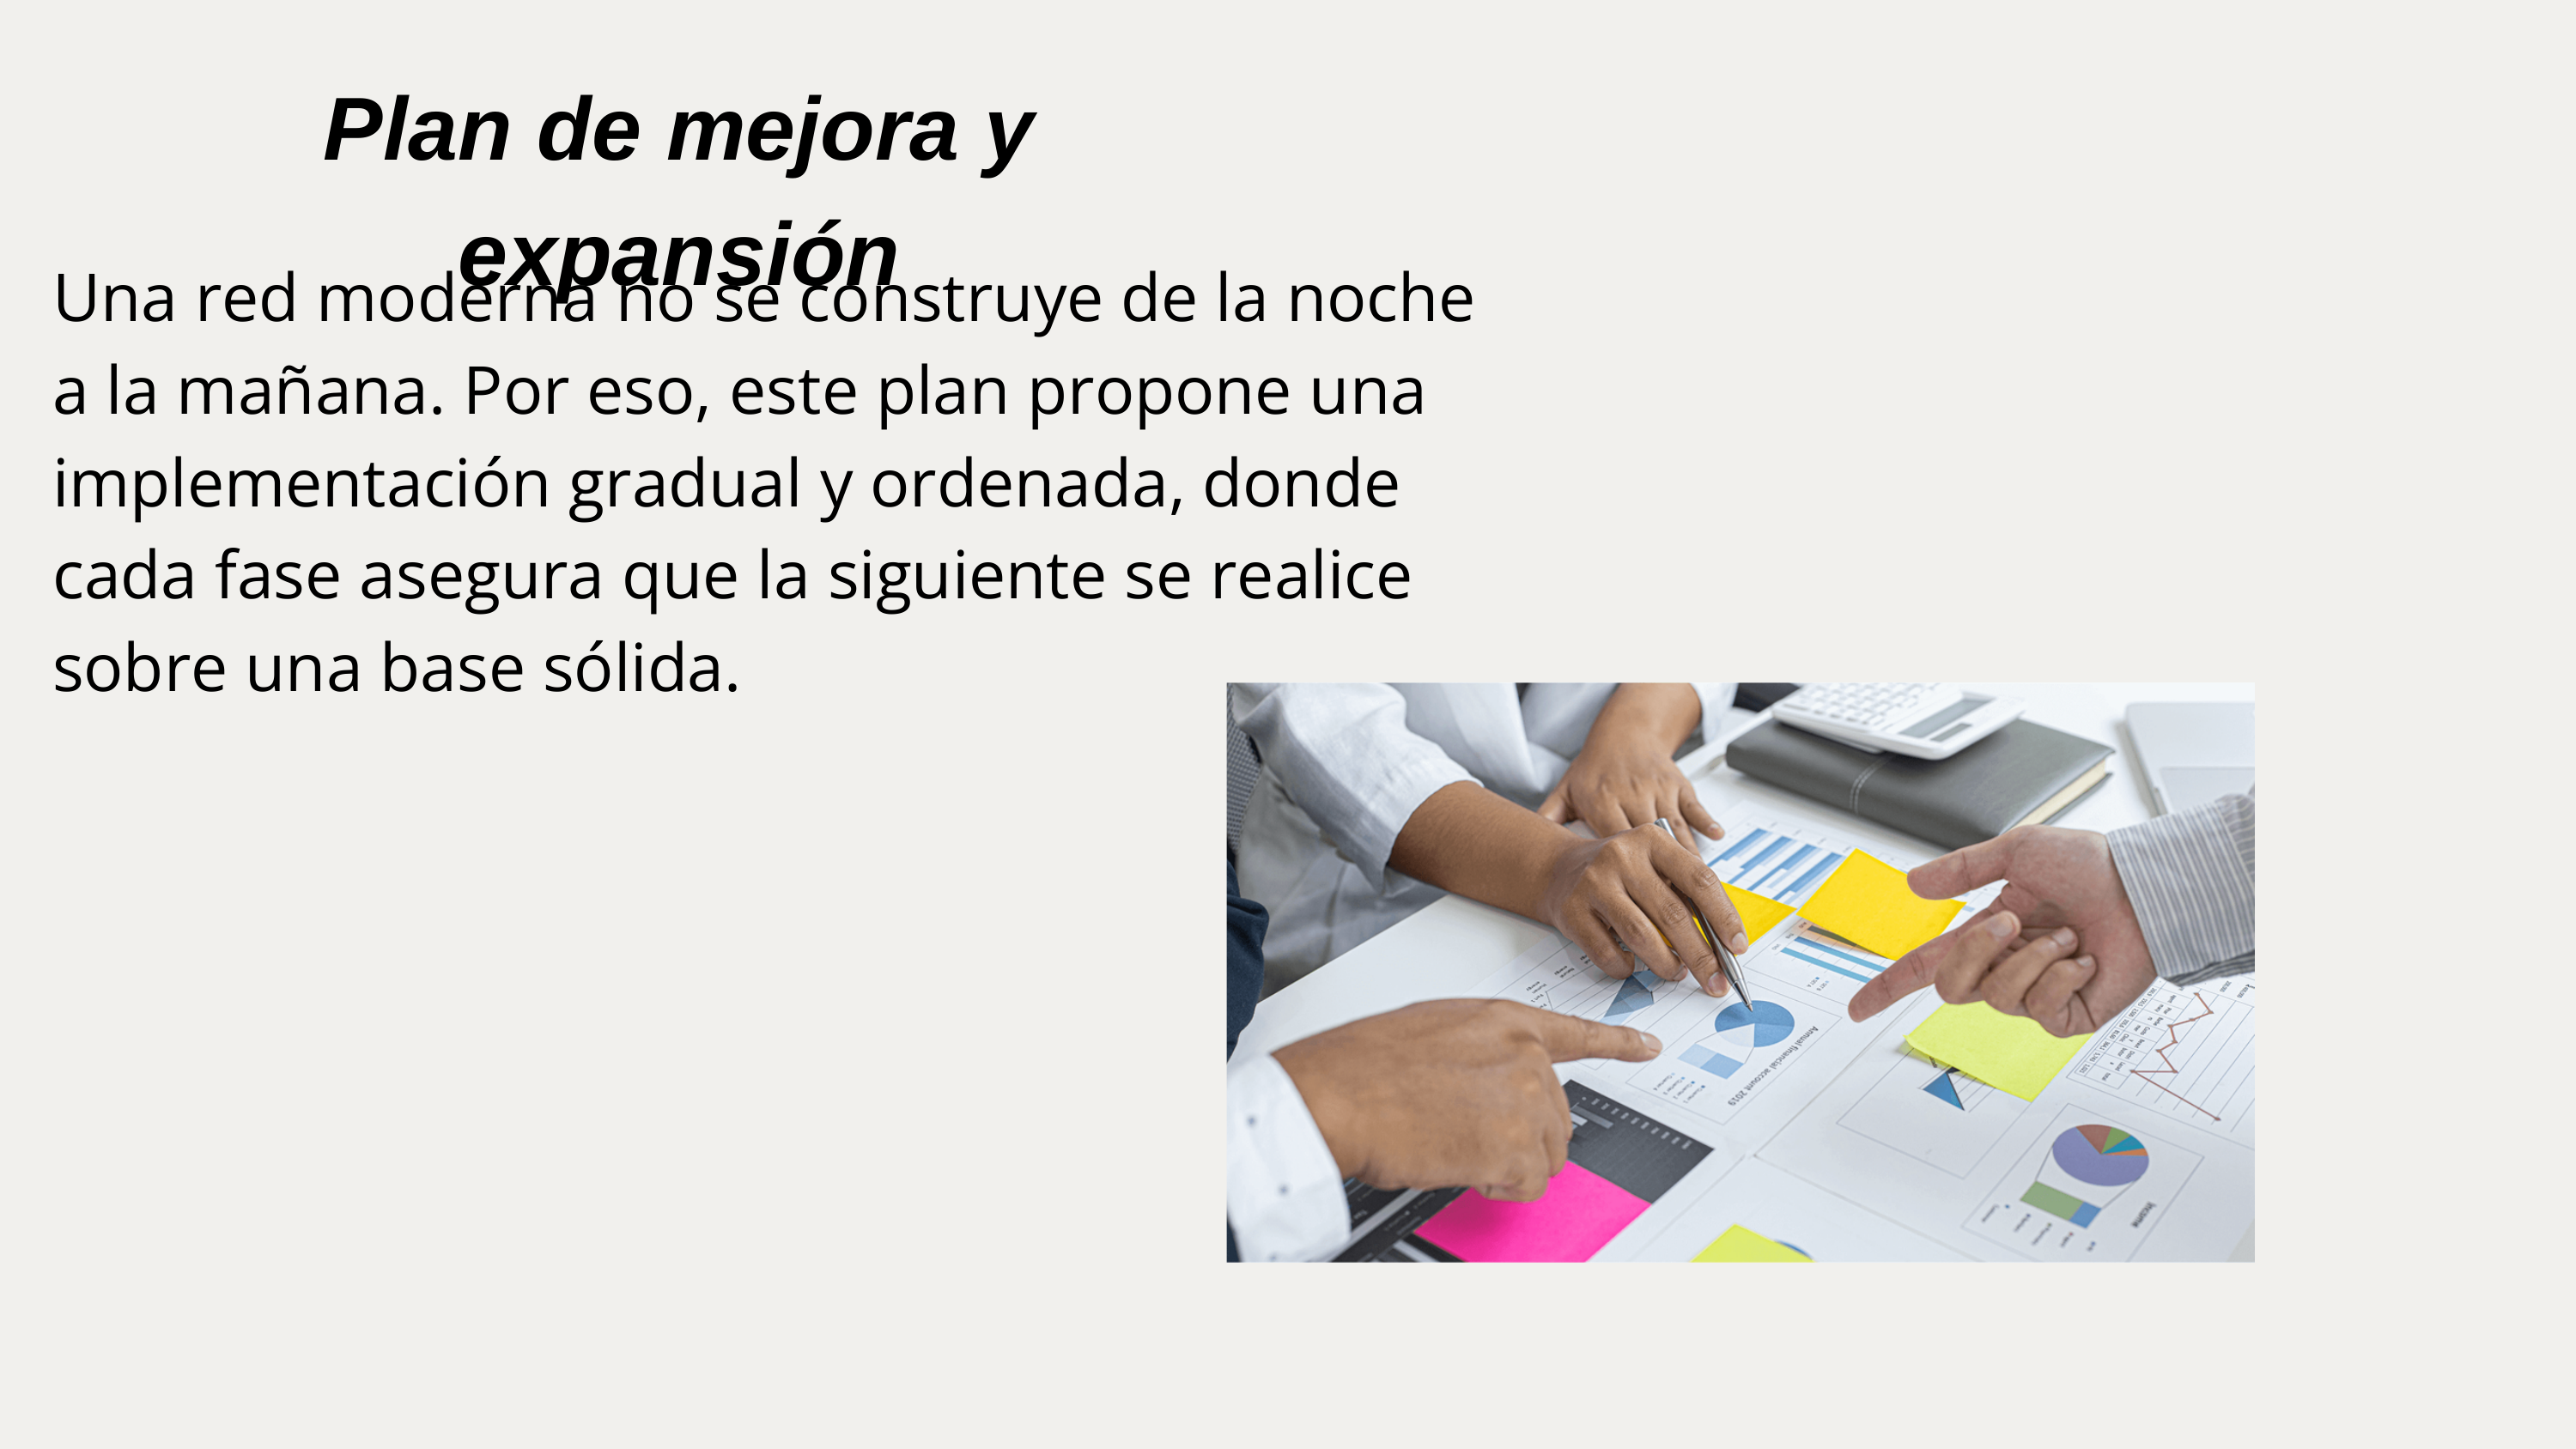

Plan de mejora y expansión
Una red moderna no se construye de la noche a la mañana. Por eso, este plan propone una implementación gradual y ordenada, donde cada fase asegura que la siguiente se realice sobre una base sólida.